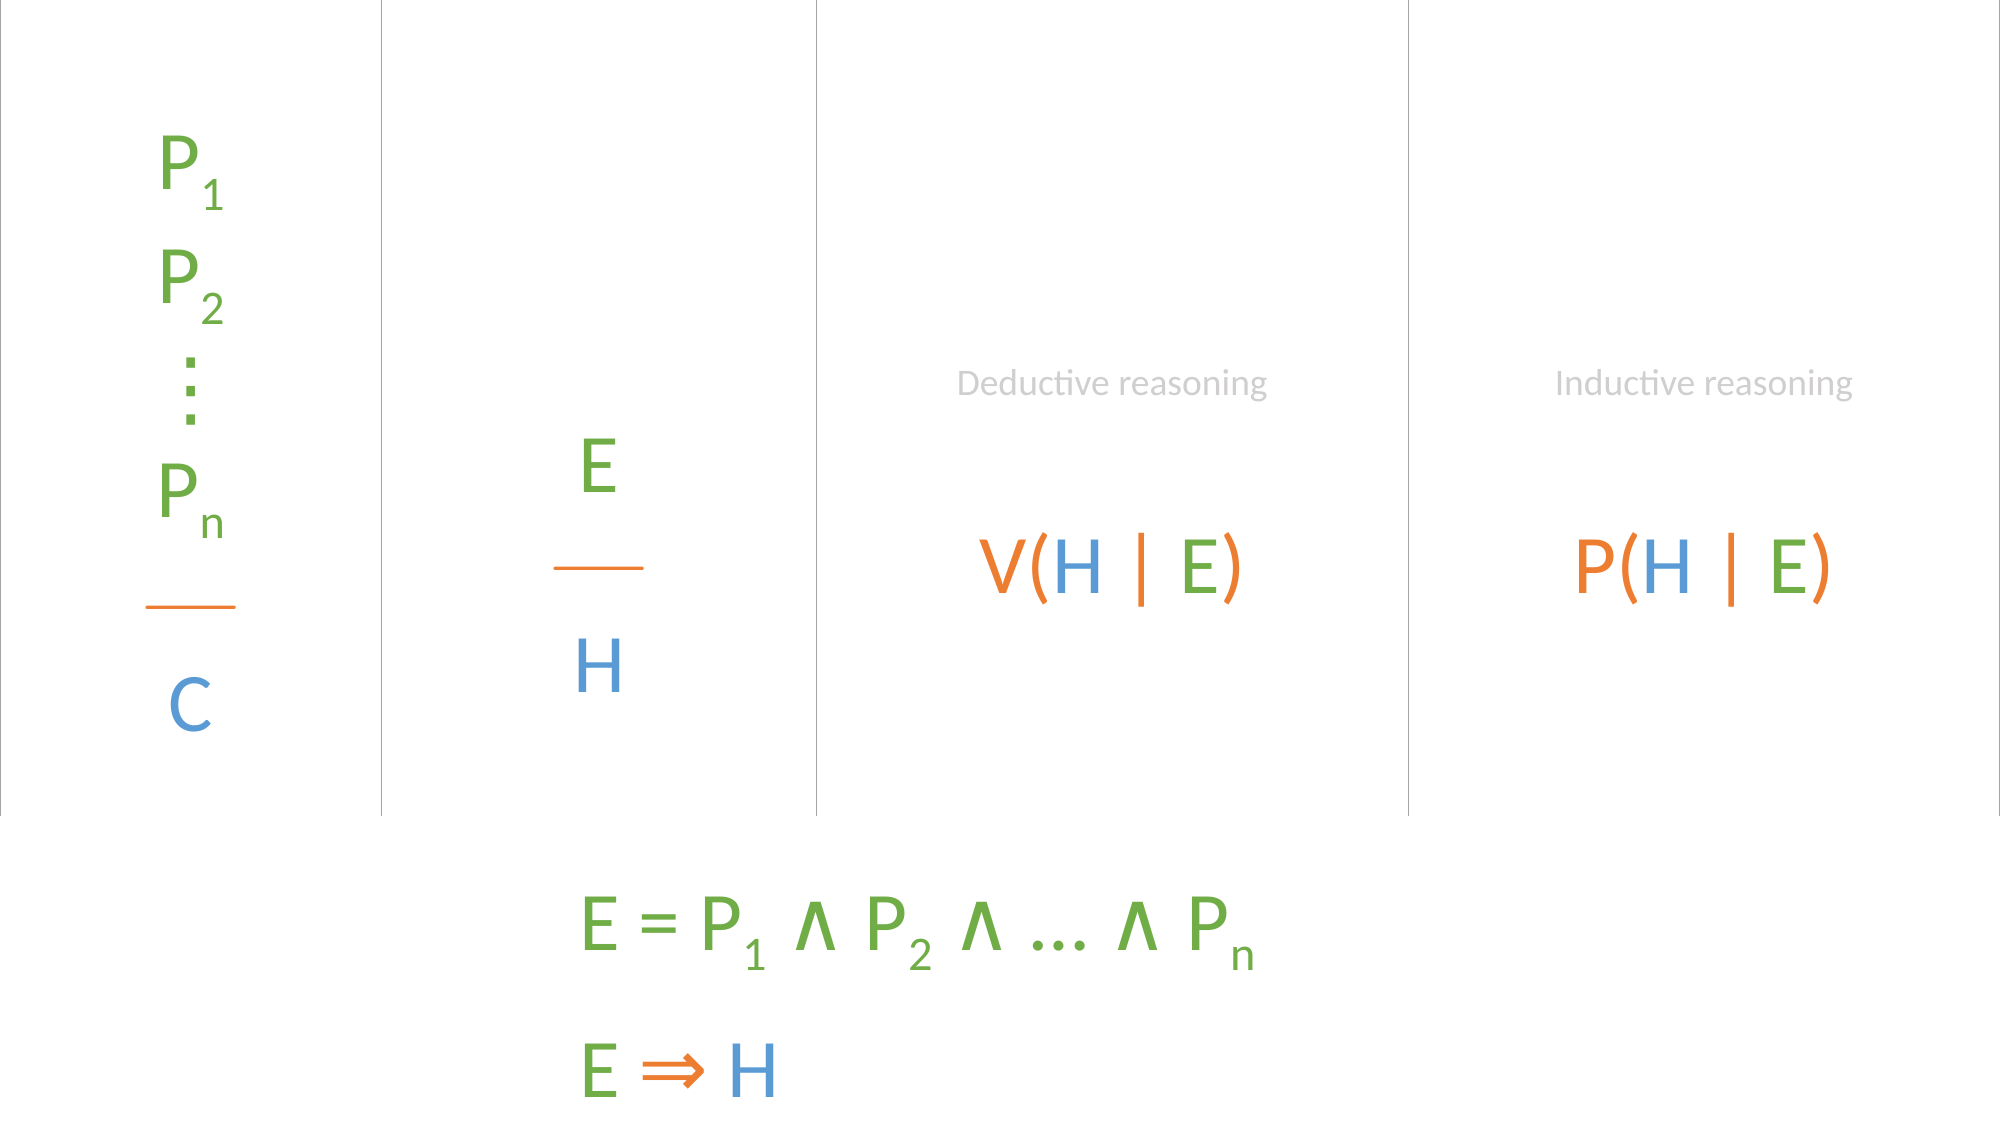

P1
P2
⋮
Pn
⎯
C
Deductive reasoning
Inductive reasoning
E
⎯
H
V(H | E)
P(H | E)
E = P1 ∧ P2 ∧ … ∧ Pn
E ⇒ H